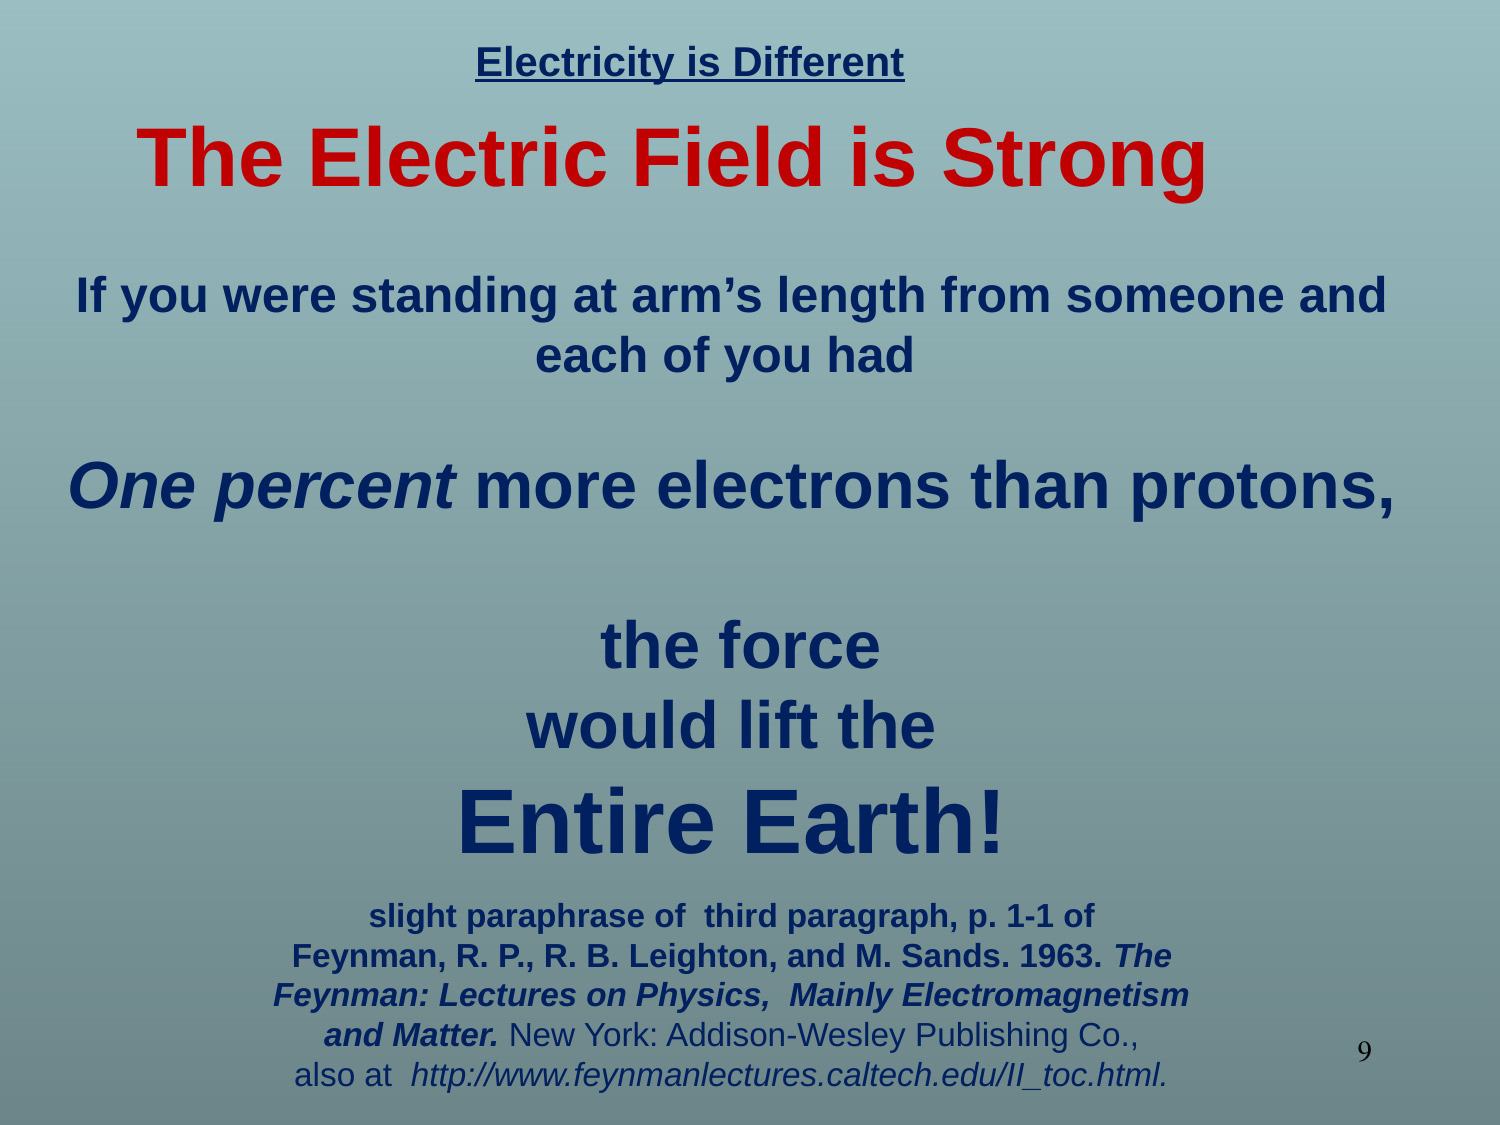

Electricity is Different
The Electric Field is Strong
If you were standing at arm’s length from someone and each of you had

One percent more electrons than protons,

 the force
would lift the
Entire Earth!
slight paraphrase of  third paragraph, p. 1-1 of
Feynman, R. P., R. B. Leighton, and M. Sands. 1963. The Feynman: Lectures on Physics,  Mainly Electromagnetism and Matter. New York: Addison-Wesley Publishing Co.,
also at  http://www.feynmanlectures.caltech.edu/II_toc.html.

9